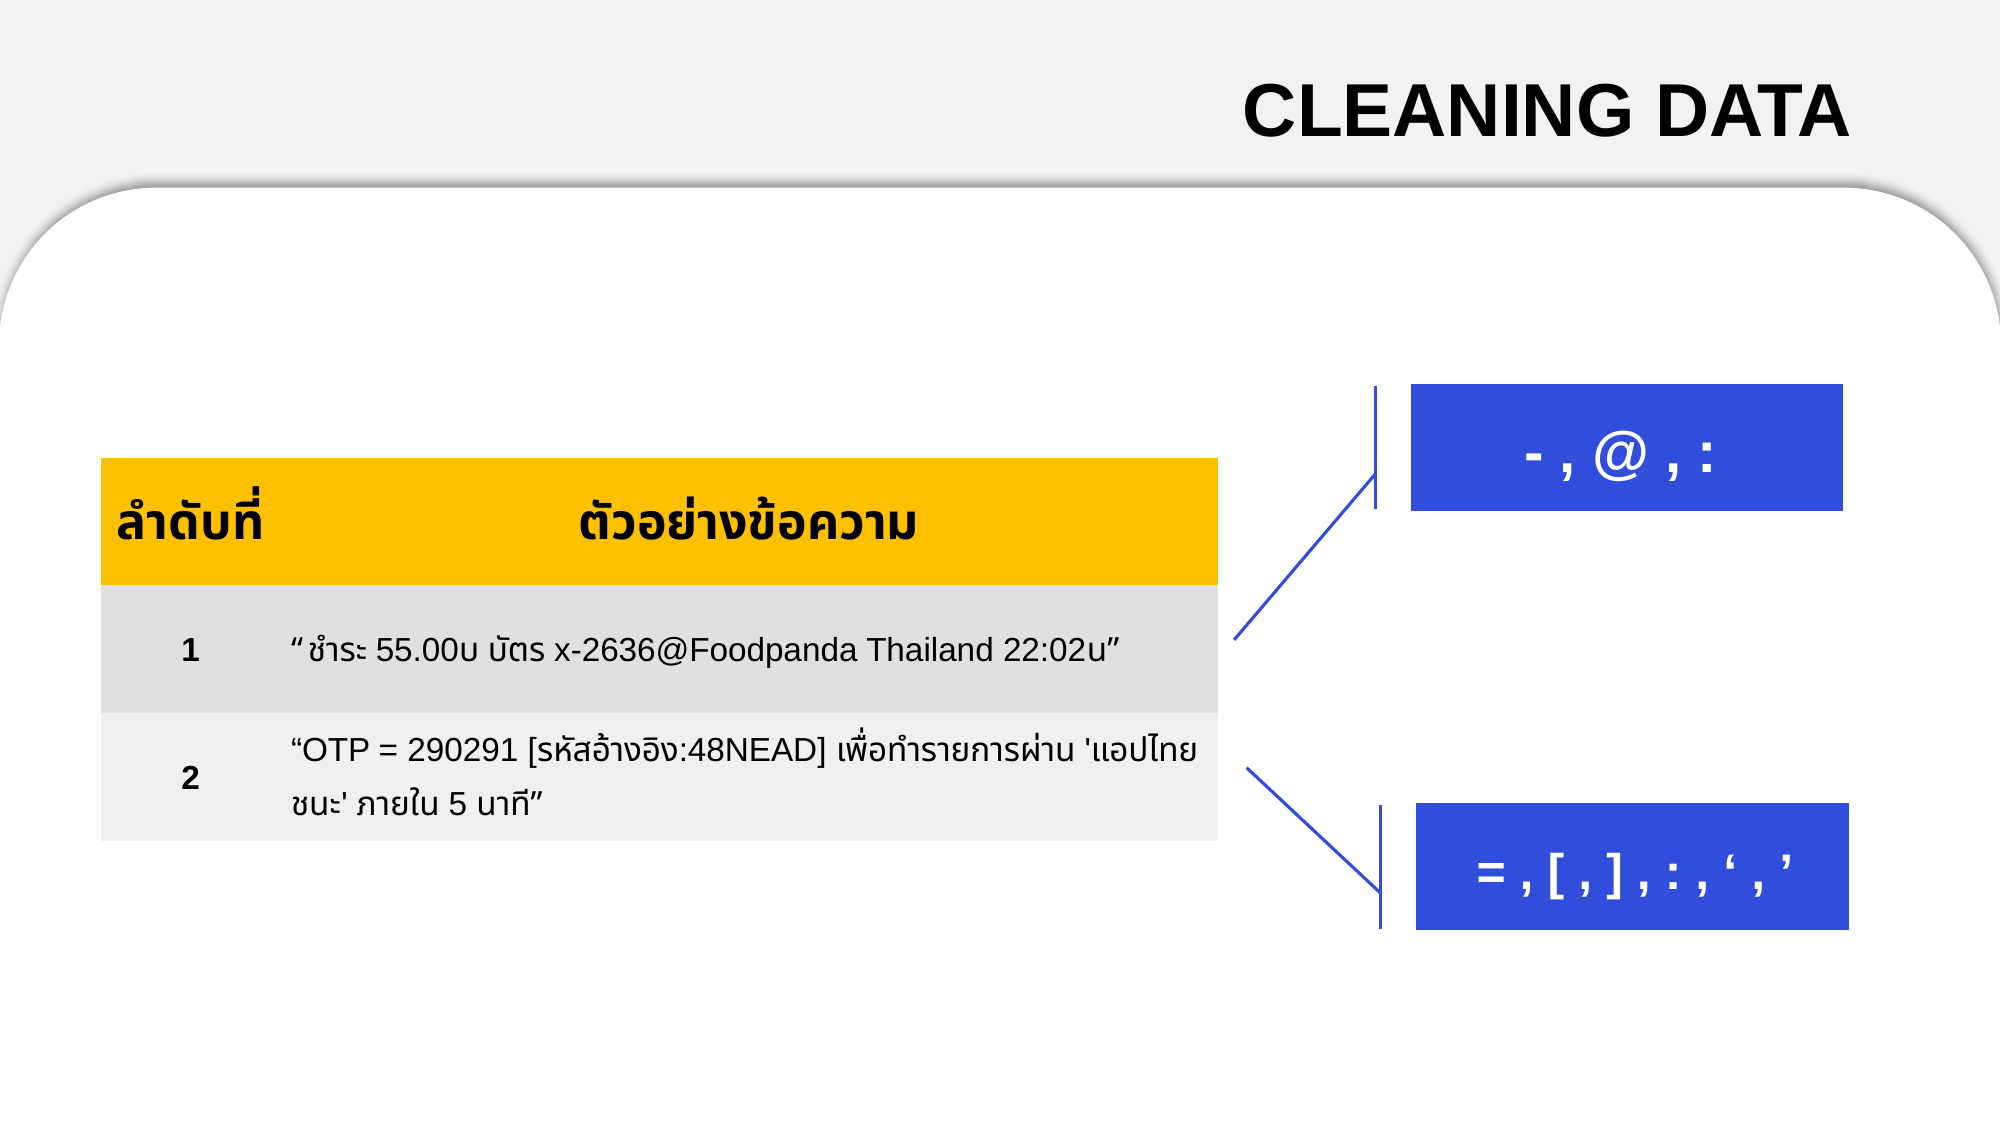

CLEANING DATA

- , @ , :

| ลำดับที่ | ตัวอย่างข้อความ |
| --- | --- |
| 1 | “ชำระ 55.00บ บัตร x-2636@Foodpanda Thailand 22:02น” |
| 2 | “OTP = 290291 [รหัสอ้างอิง:48NEAD] เพื่อทำรายการผ่าน 'แอปไทยชนะ' ภายใน 5 นาที” |

= , [ , ] , : , ‘ , ’